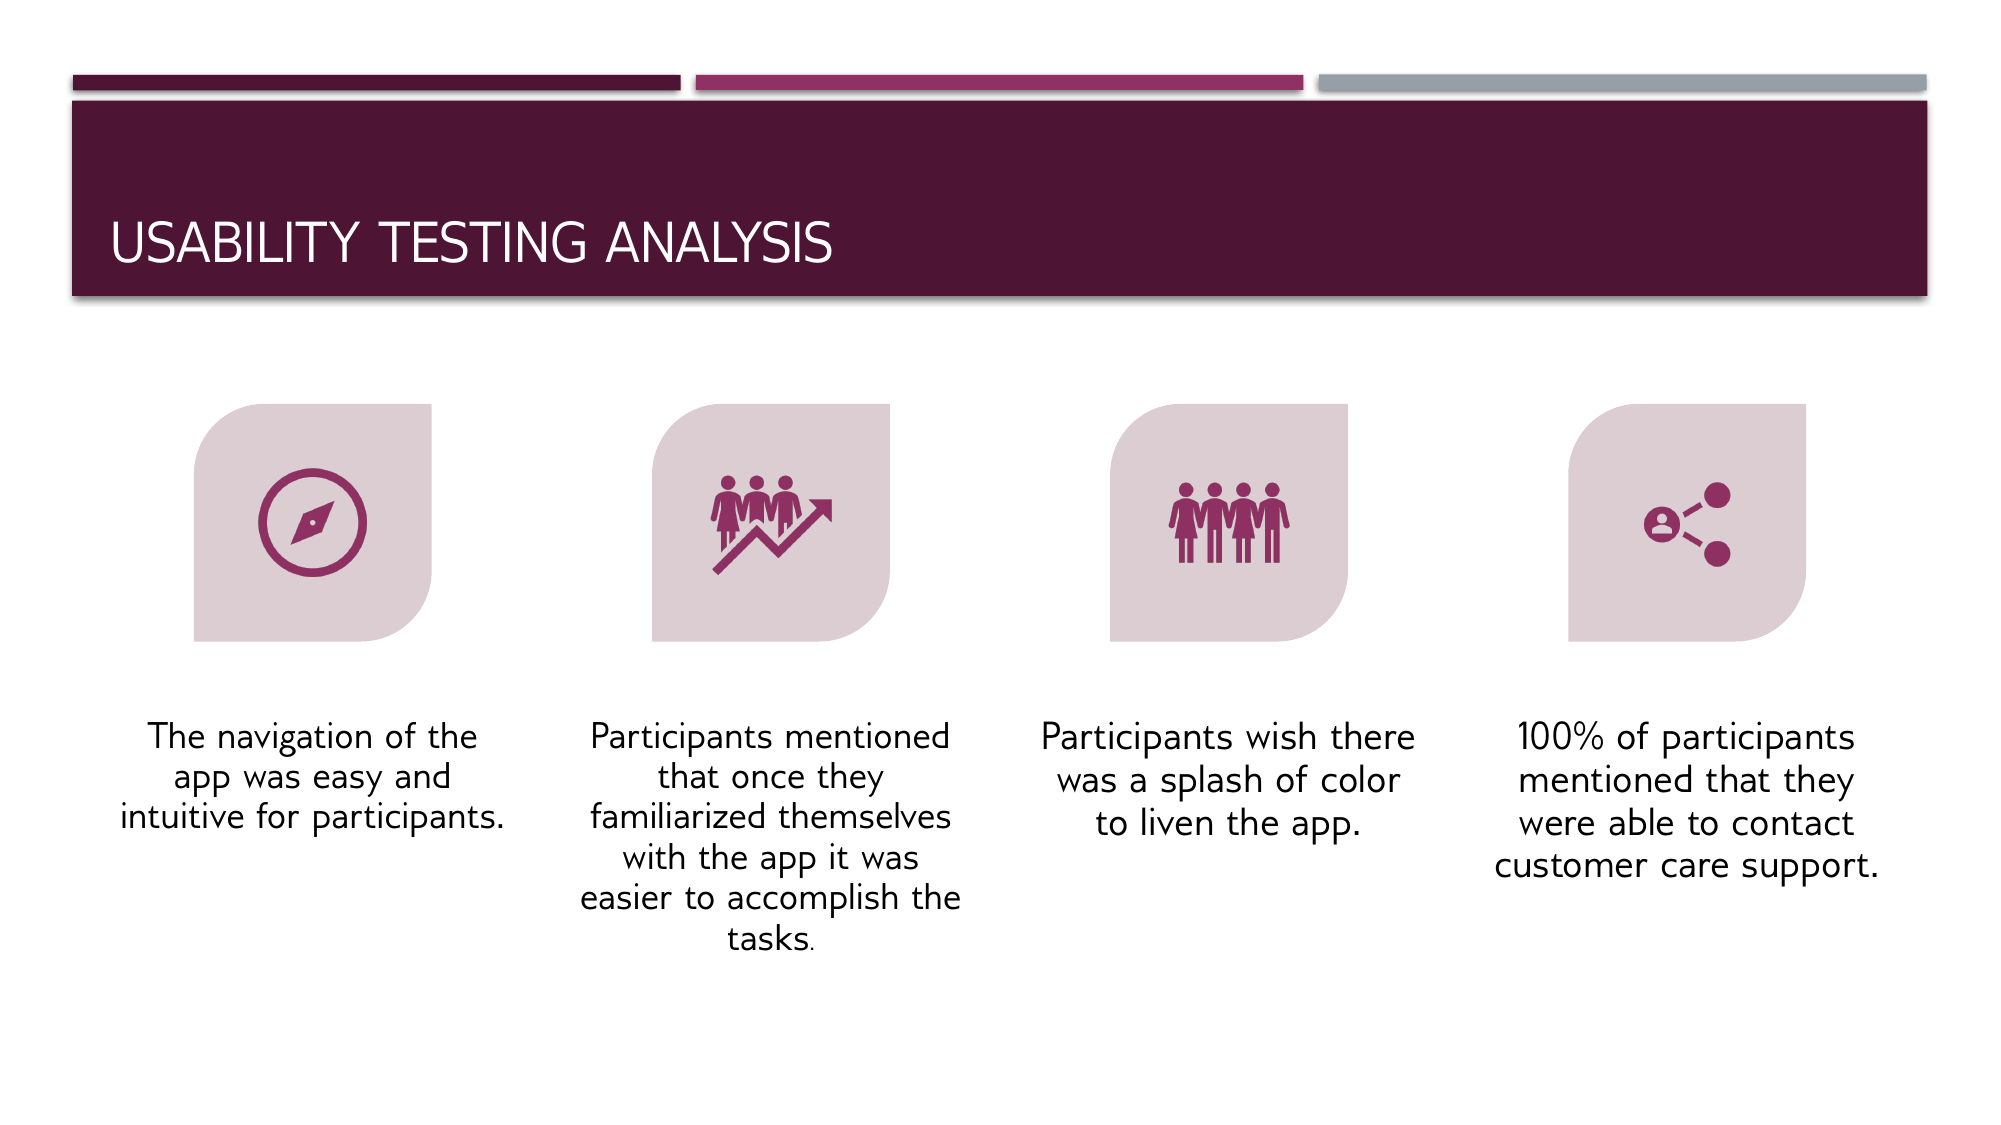

# Usability testing Analysis
The navigation of the app was easy and intuitive for participants.
Participants mentioned that once they familiarized themselves with the app it was easier to accomplish the tasks.
Participants wish there was a splash of color to liven the app.
100% of participants mentioned that they were able to contact customer care support.